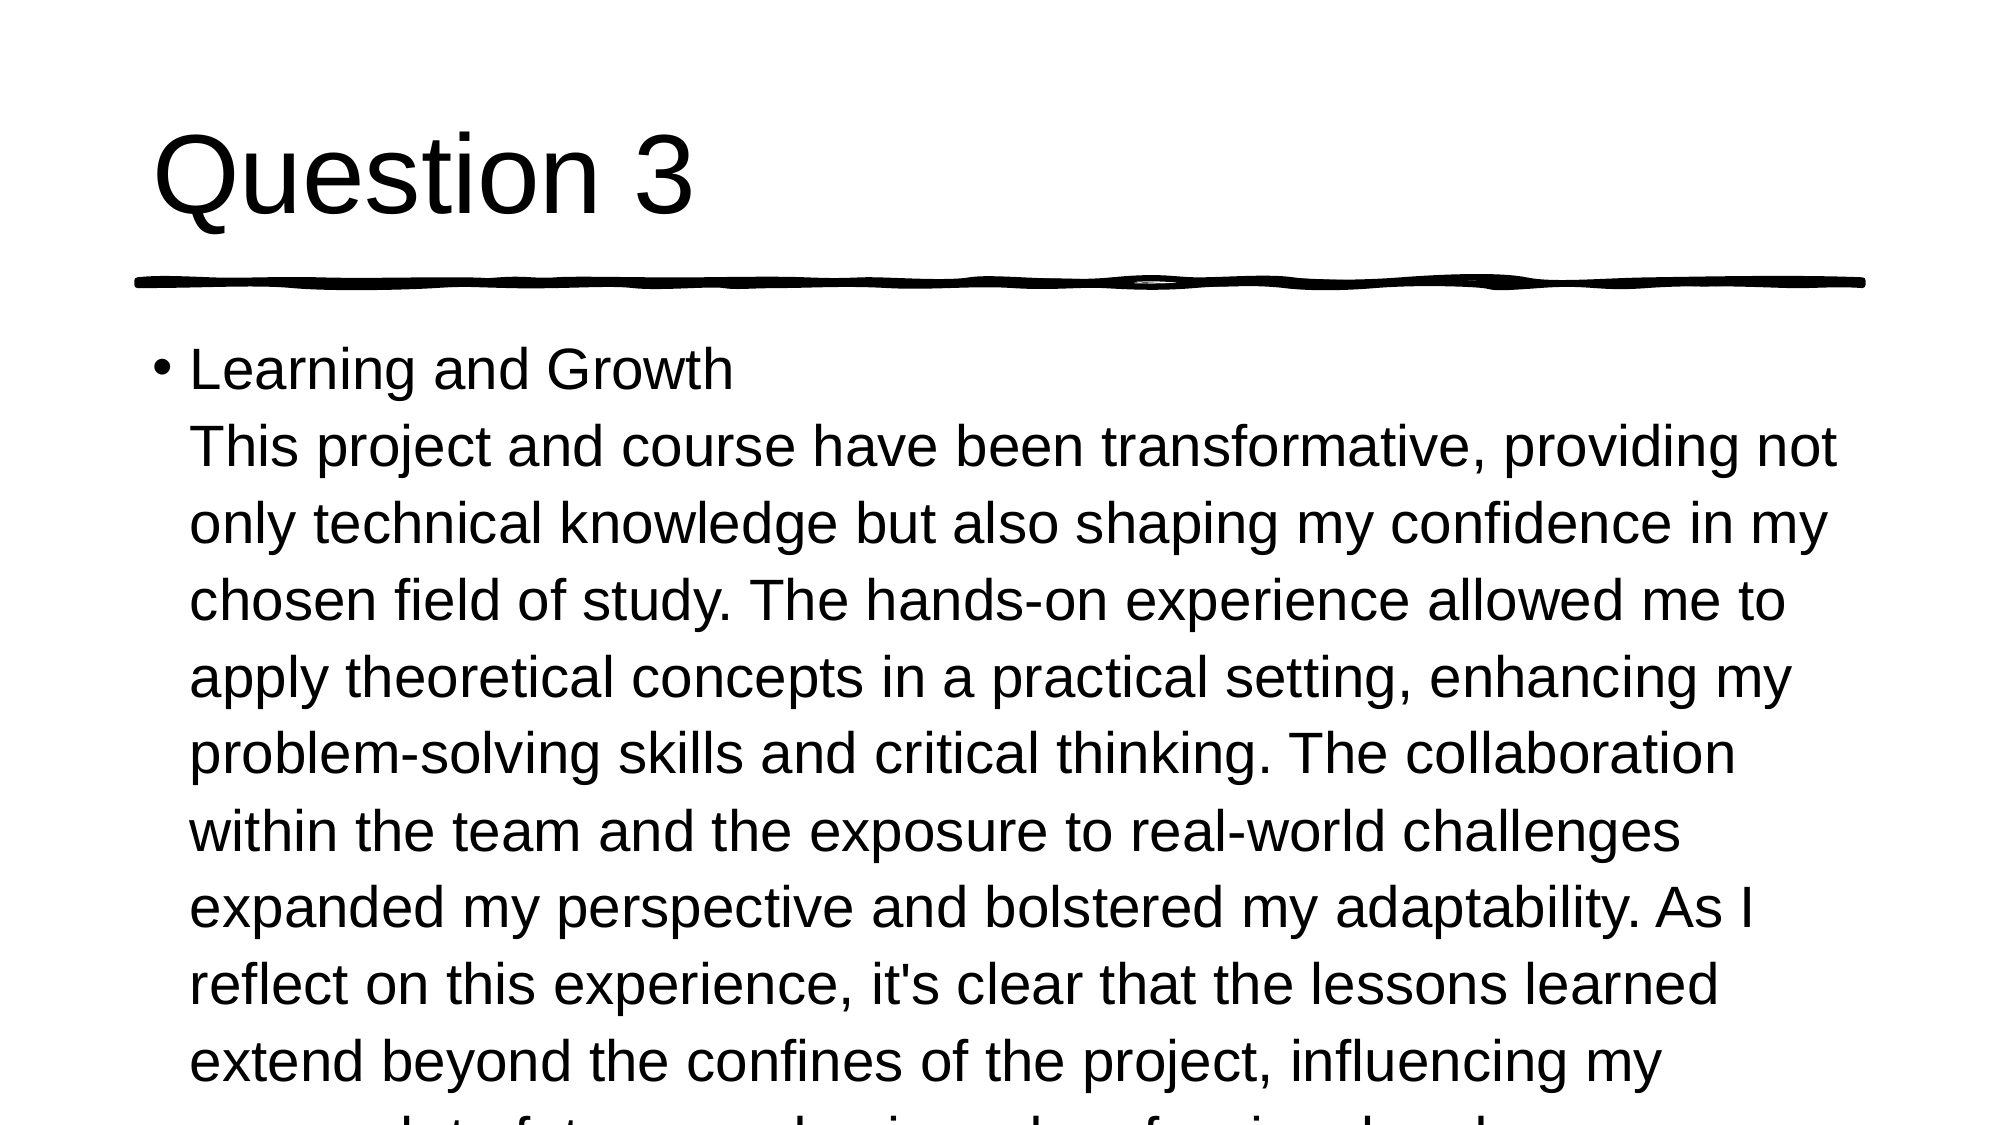

# Question 3
Learning and Growth
This project and course have been transformative, providing not only technical knowledge but also shaping my confidence in my chosen field of study. The hands-on experience allowed me to apply theoretical concepts in a practical setting, enhancing my problem-solving skills and critical thinking. The collaboration within the team and the exposure to real-world challenges expanded my perspective and bolstered my adaptability. As I reflect on this experience, it's clear that the lessons learned extend beyond the confines of the project, influencing my approach to future academic and professional endeavors.